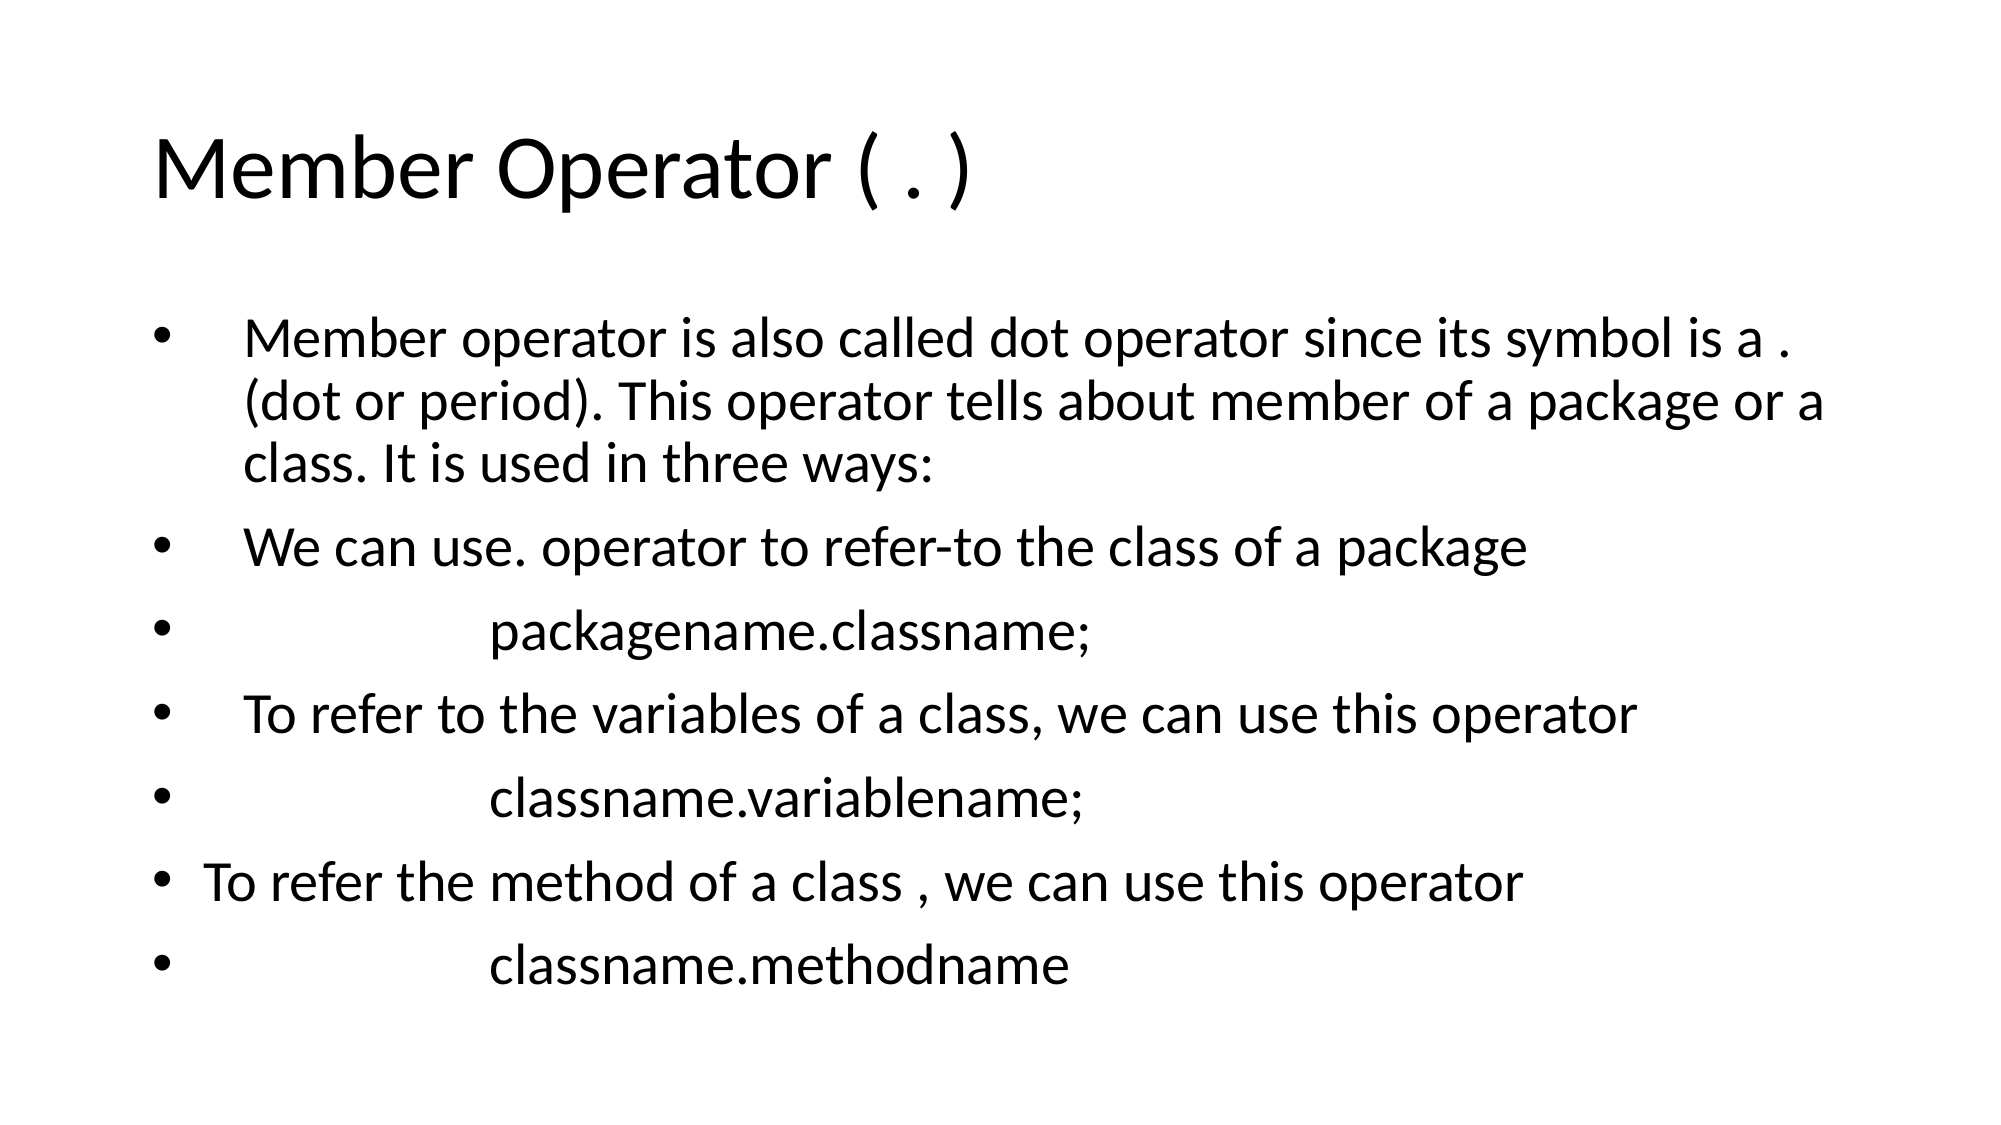

# Member Operator ( . )
Member operator is also called dot operator since its symbol is a . (dot or period). This operator tells about member of a package or a class. It is used in three ways:
We can use. operator to refer-to the class of a package
		packagename.classname;
To refer to the variables of a class, we can use this operator
		classname.variablename;
 To refer the method of a class , we can use this operator
		classname.methodname